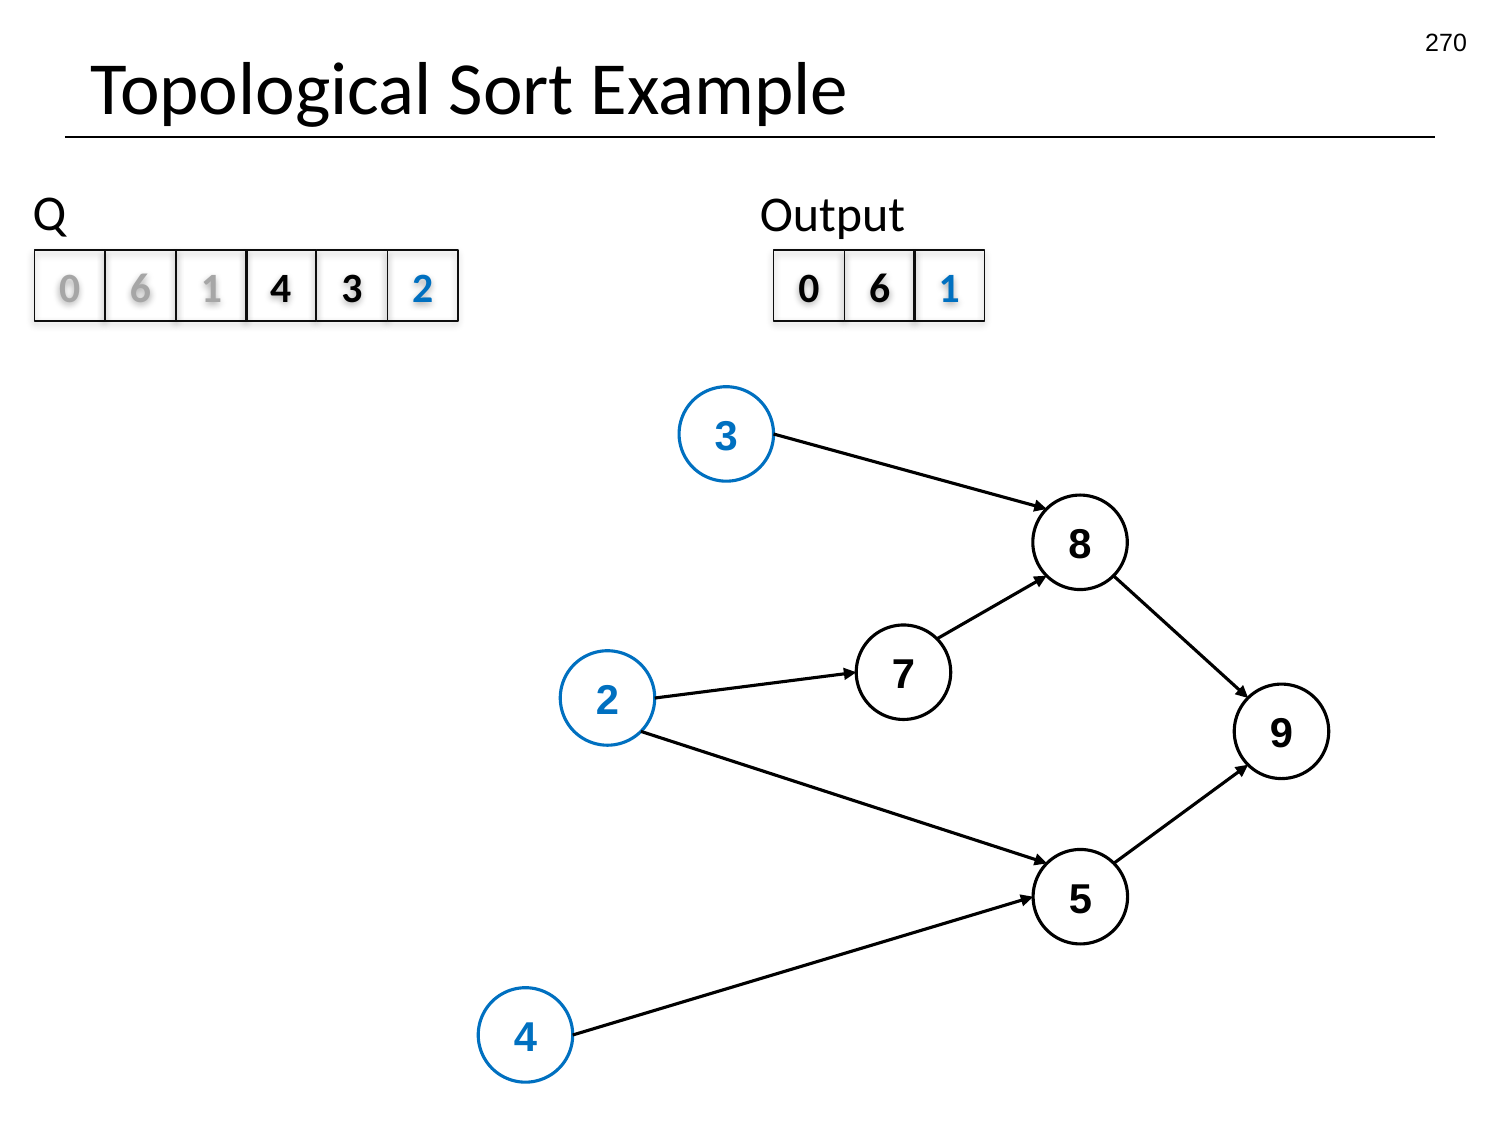

270
# Topological Sort Example
Q
Output
0
6
1
4
3
2
0
6
1
3
8
7
2
9
5
4